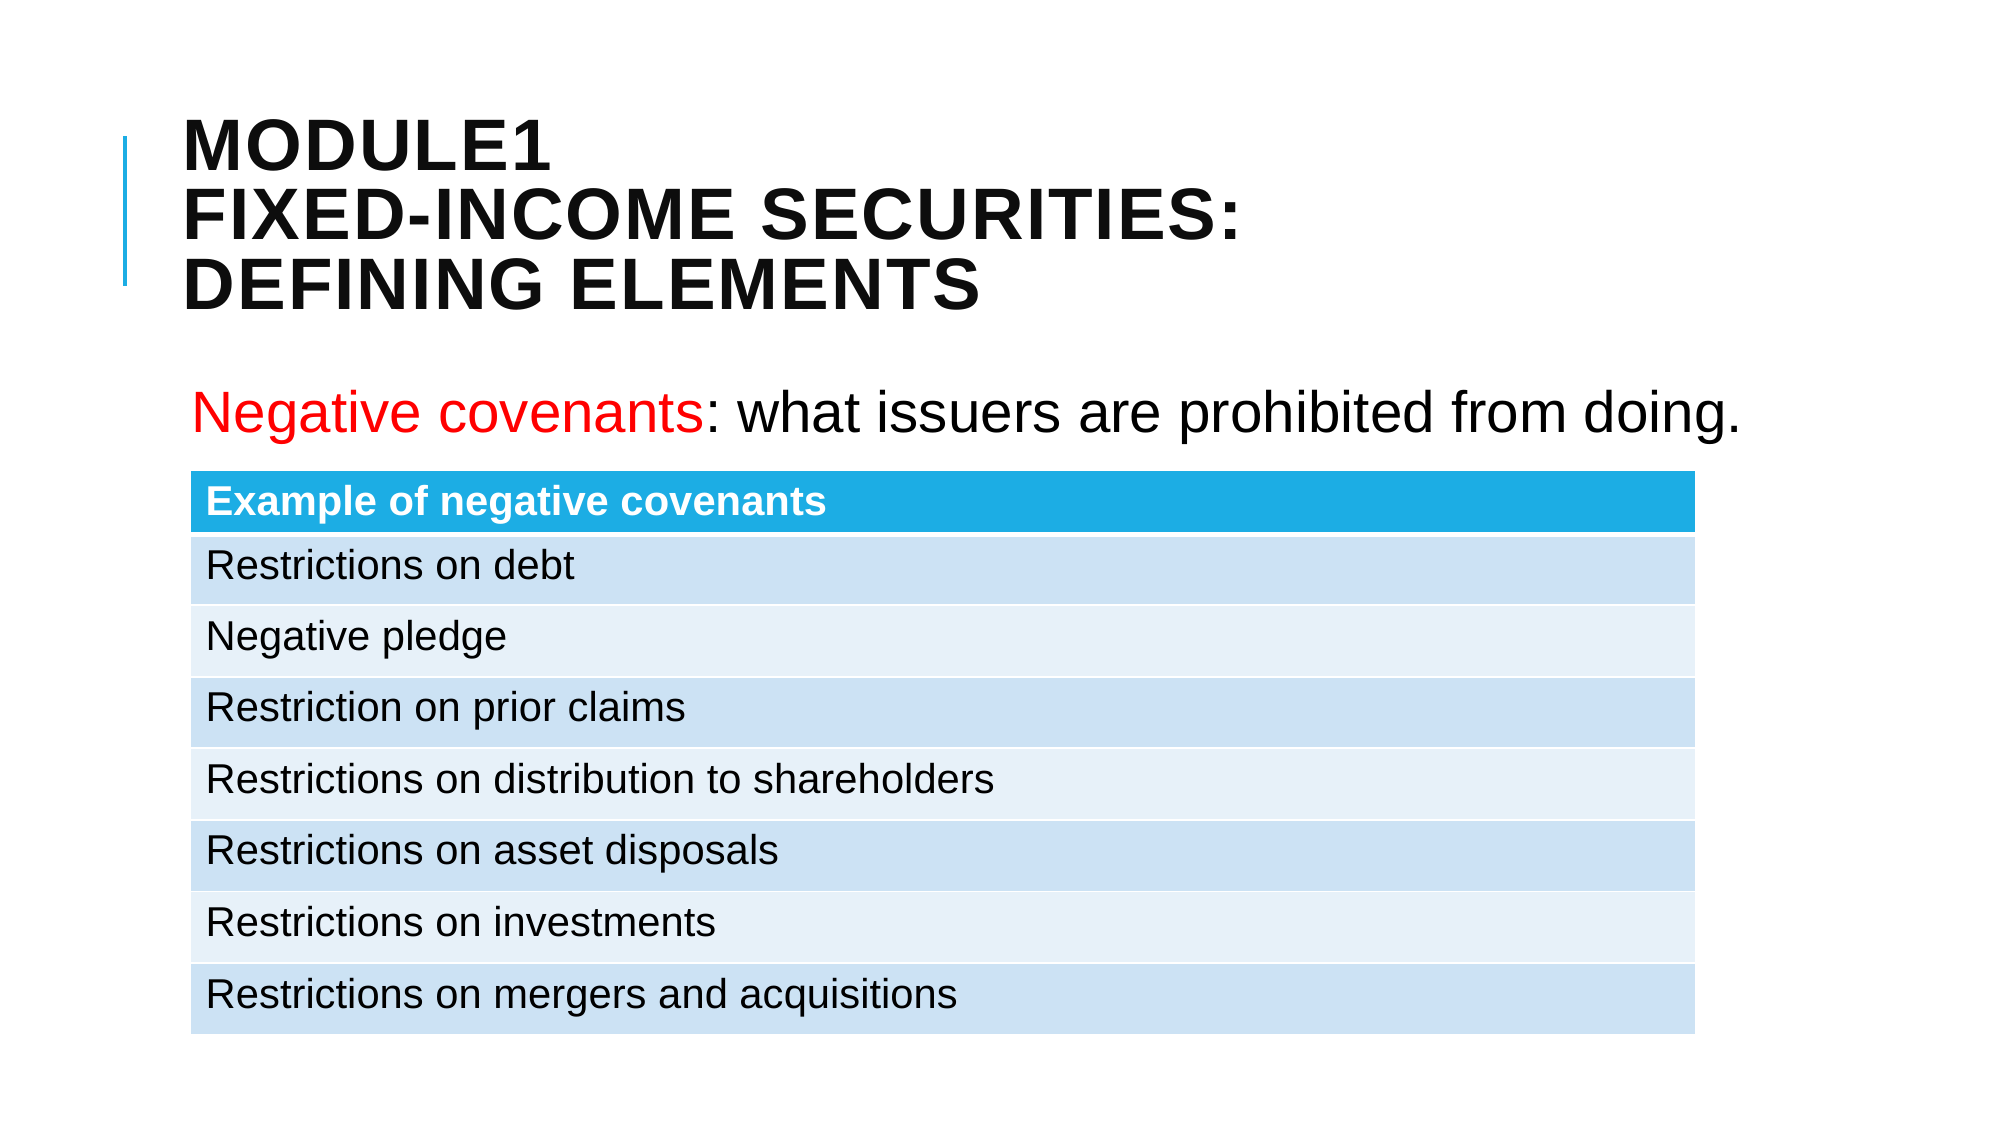

# Module1 Fixed-Income Securities: Defining Elements
Negative covenants: what issuers are prohibited from doing.

| Example of negative covenants |
| --- |
| Restrictions on debt |
| Negative pledge |
| Restriction on prior claims |
| Restrictions on distribution to shareholders |
| Restrictions on asset disposals |
| Restrictions on investments |
| Restrictions on mergers and acquisitions |